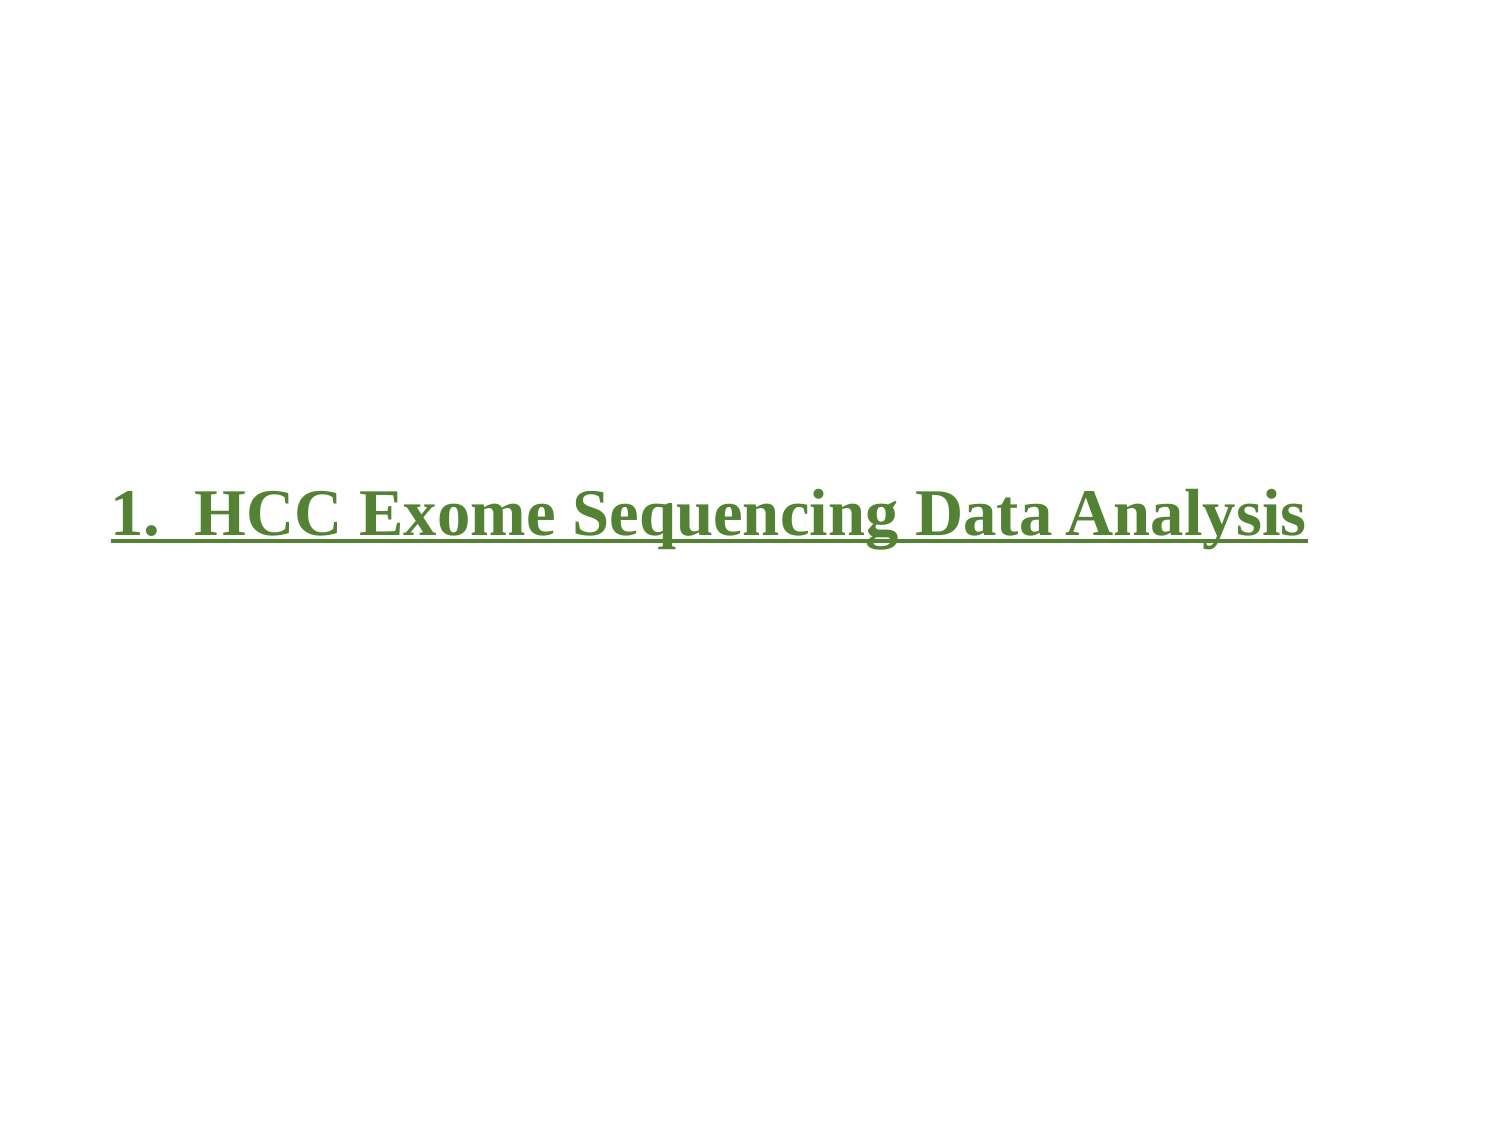

# 1.  HCC Exome Sequencing Data Analysis